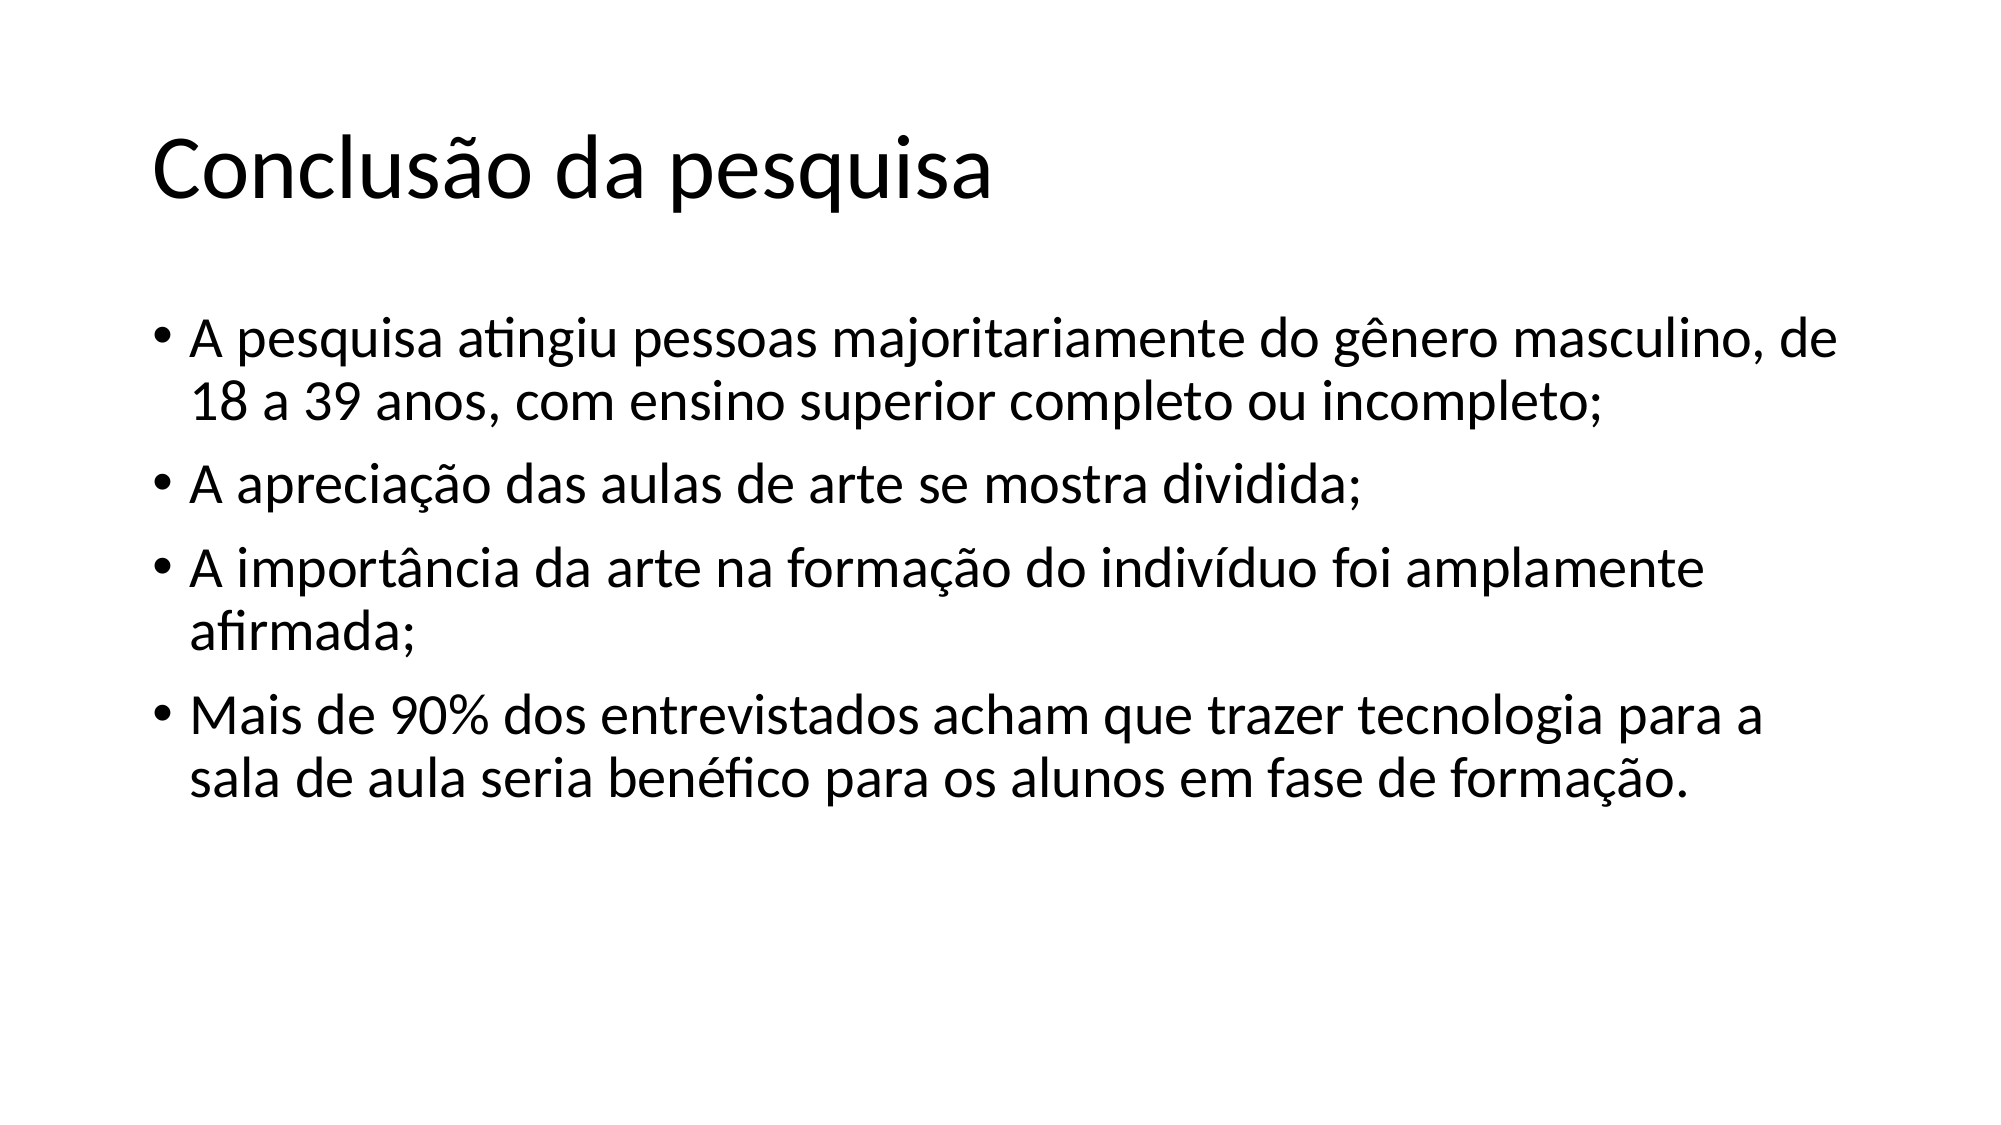

# Conclusão da pesquisa
A pesquisa atingiu pessoas majoritariamente do gênero masculino, de 18 a 39 anos, com ensino superior completo ou incompleto;
A apreciação das aulas de arte se mostra dividida;
A importância da arte na formação do indivíduo foi amplamente afirmada;
Mais de 90% dos entrevistados acham que trazer tecnologia para a sala de aula seria benéfico para os alunos em fase de formação.